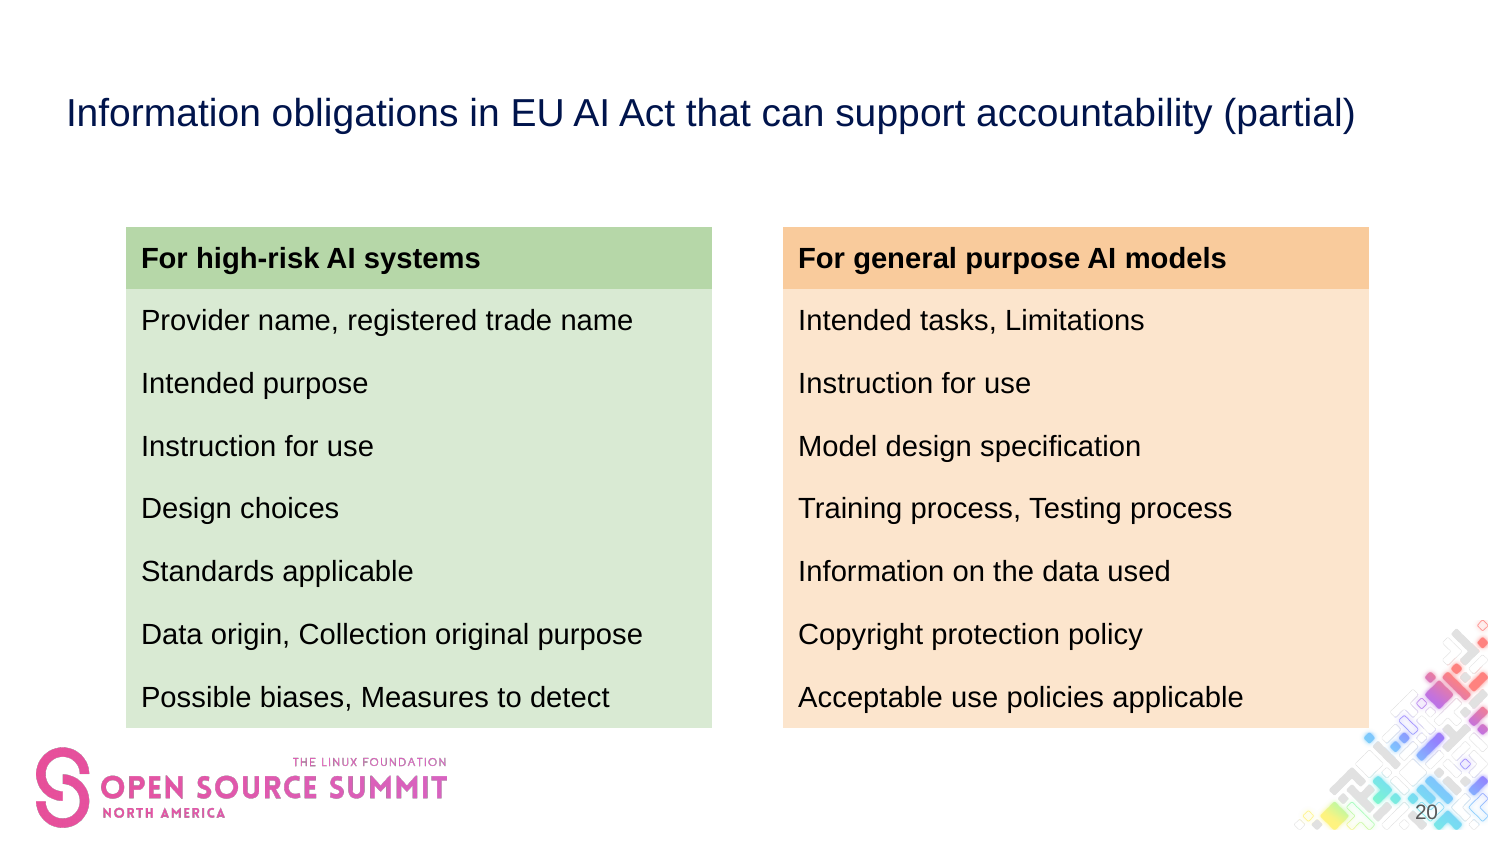

# Information obligations in EU AI Act that can support accountability (partial)
| For high-risk AI systems |
| --- |
| Provider name, registered trade name |
| Intended purpose |
| Instruction for use |
| Design choices |
| Standards applicable |
| Data origin, Collection original purpose |
| Possible biases, Measures to detect |
| For general purpose AI models |
| --- |
| Intended tasks, Limitations |
| Instruction for use |
| Model design specification |
| Training process, Testing process |
| Information on the data used |
| Copyright protection policy |
| Acceptable use policies applicable |
20